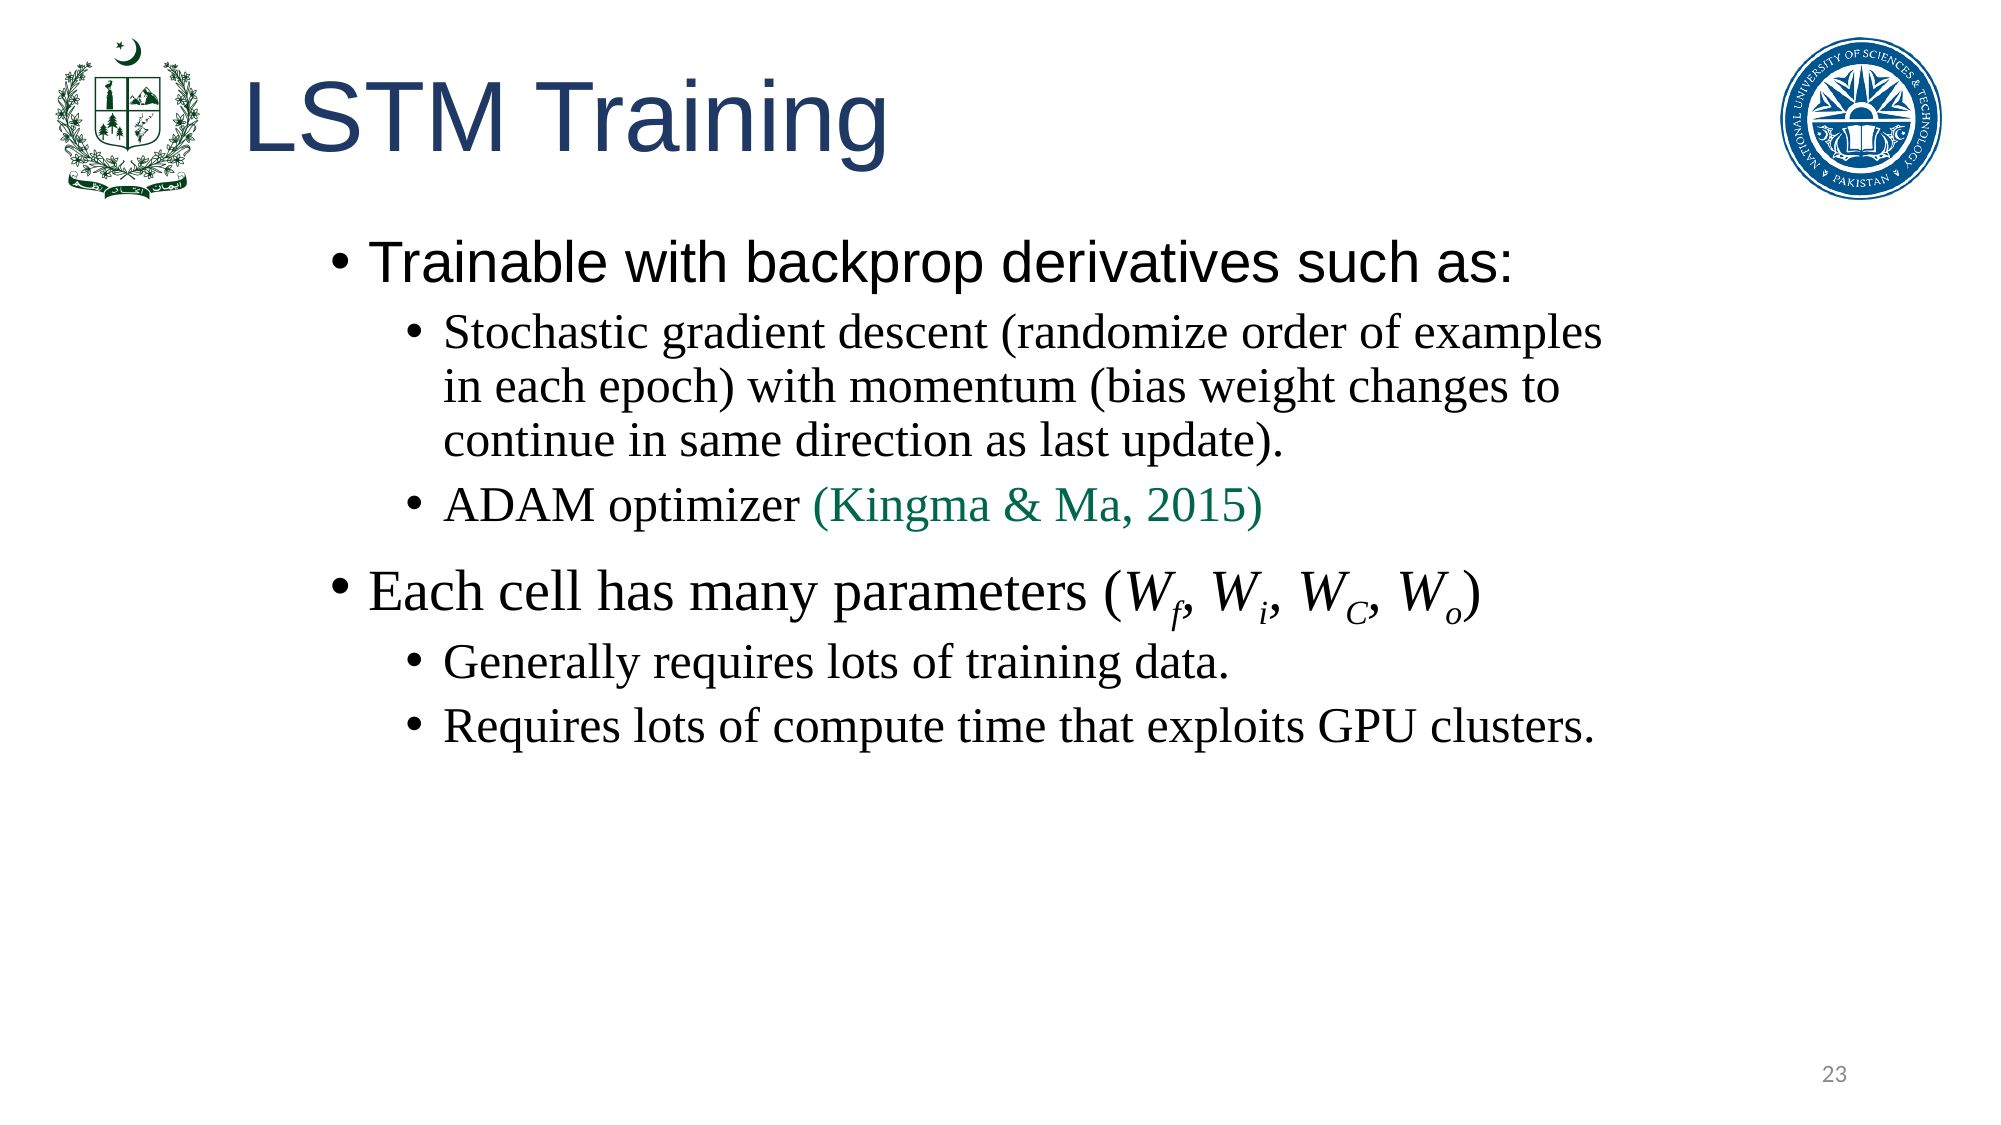

# LSTM Training
Trainable with backprop derivatives such as:
Stochastic gradient descent (randomize order of examples in each epoch) with momentum (bias weight changes to continue in same direction as last update).
ADAM optimizer (Kingma & Ma, 2015)
Each cell has many parameters (Wf, Wi, WC, Wo)
Generally requires lots of training data.
Requires lots of compute time that exploits GPU clusters.
23